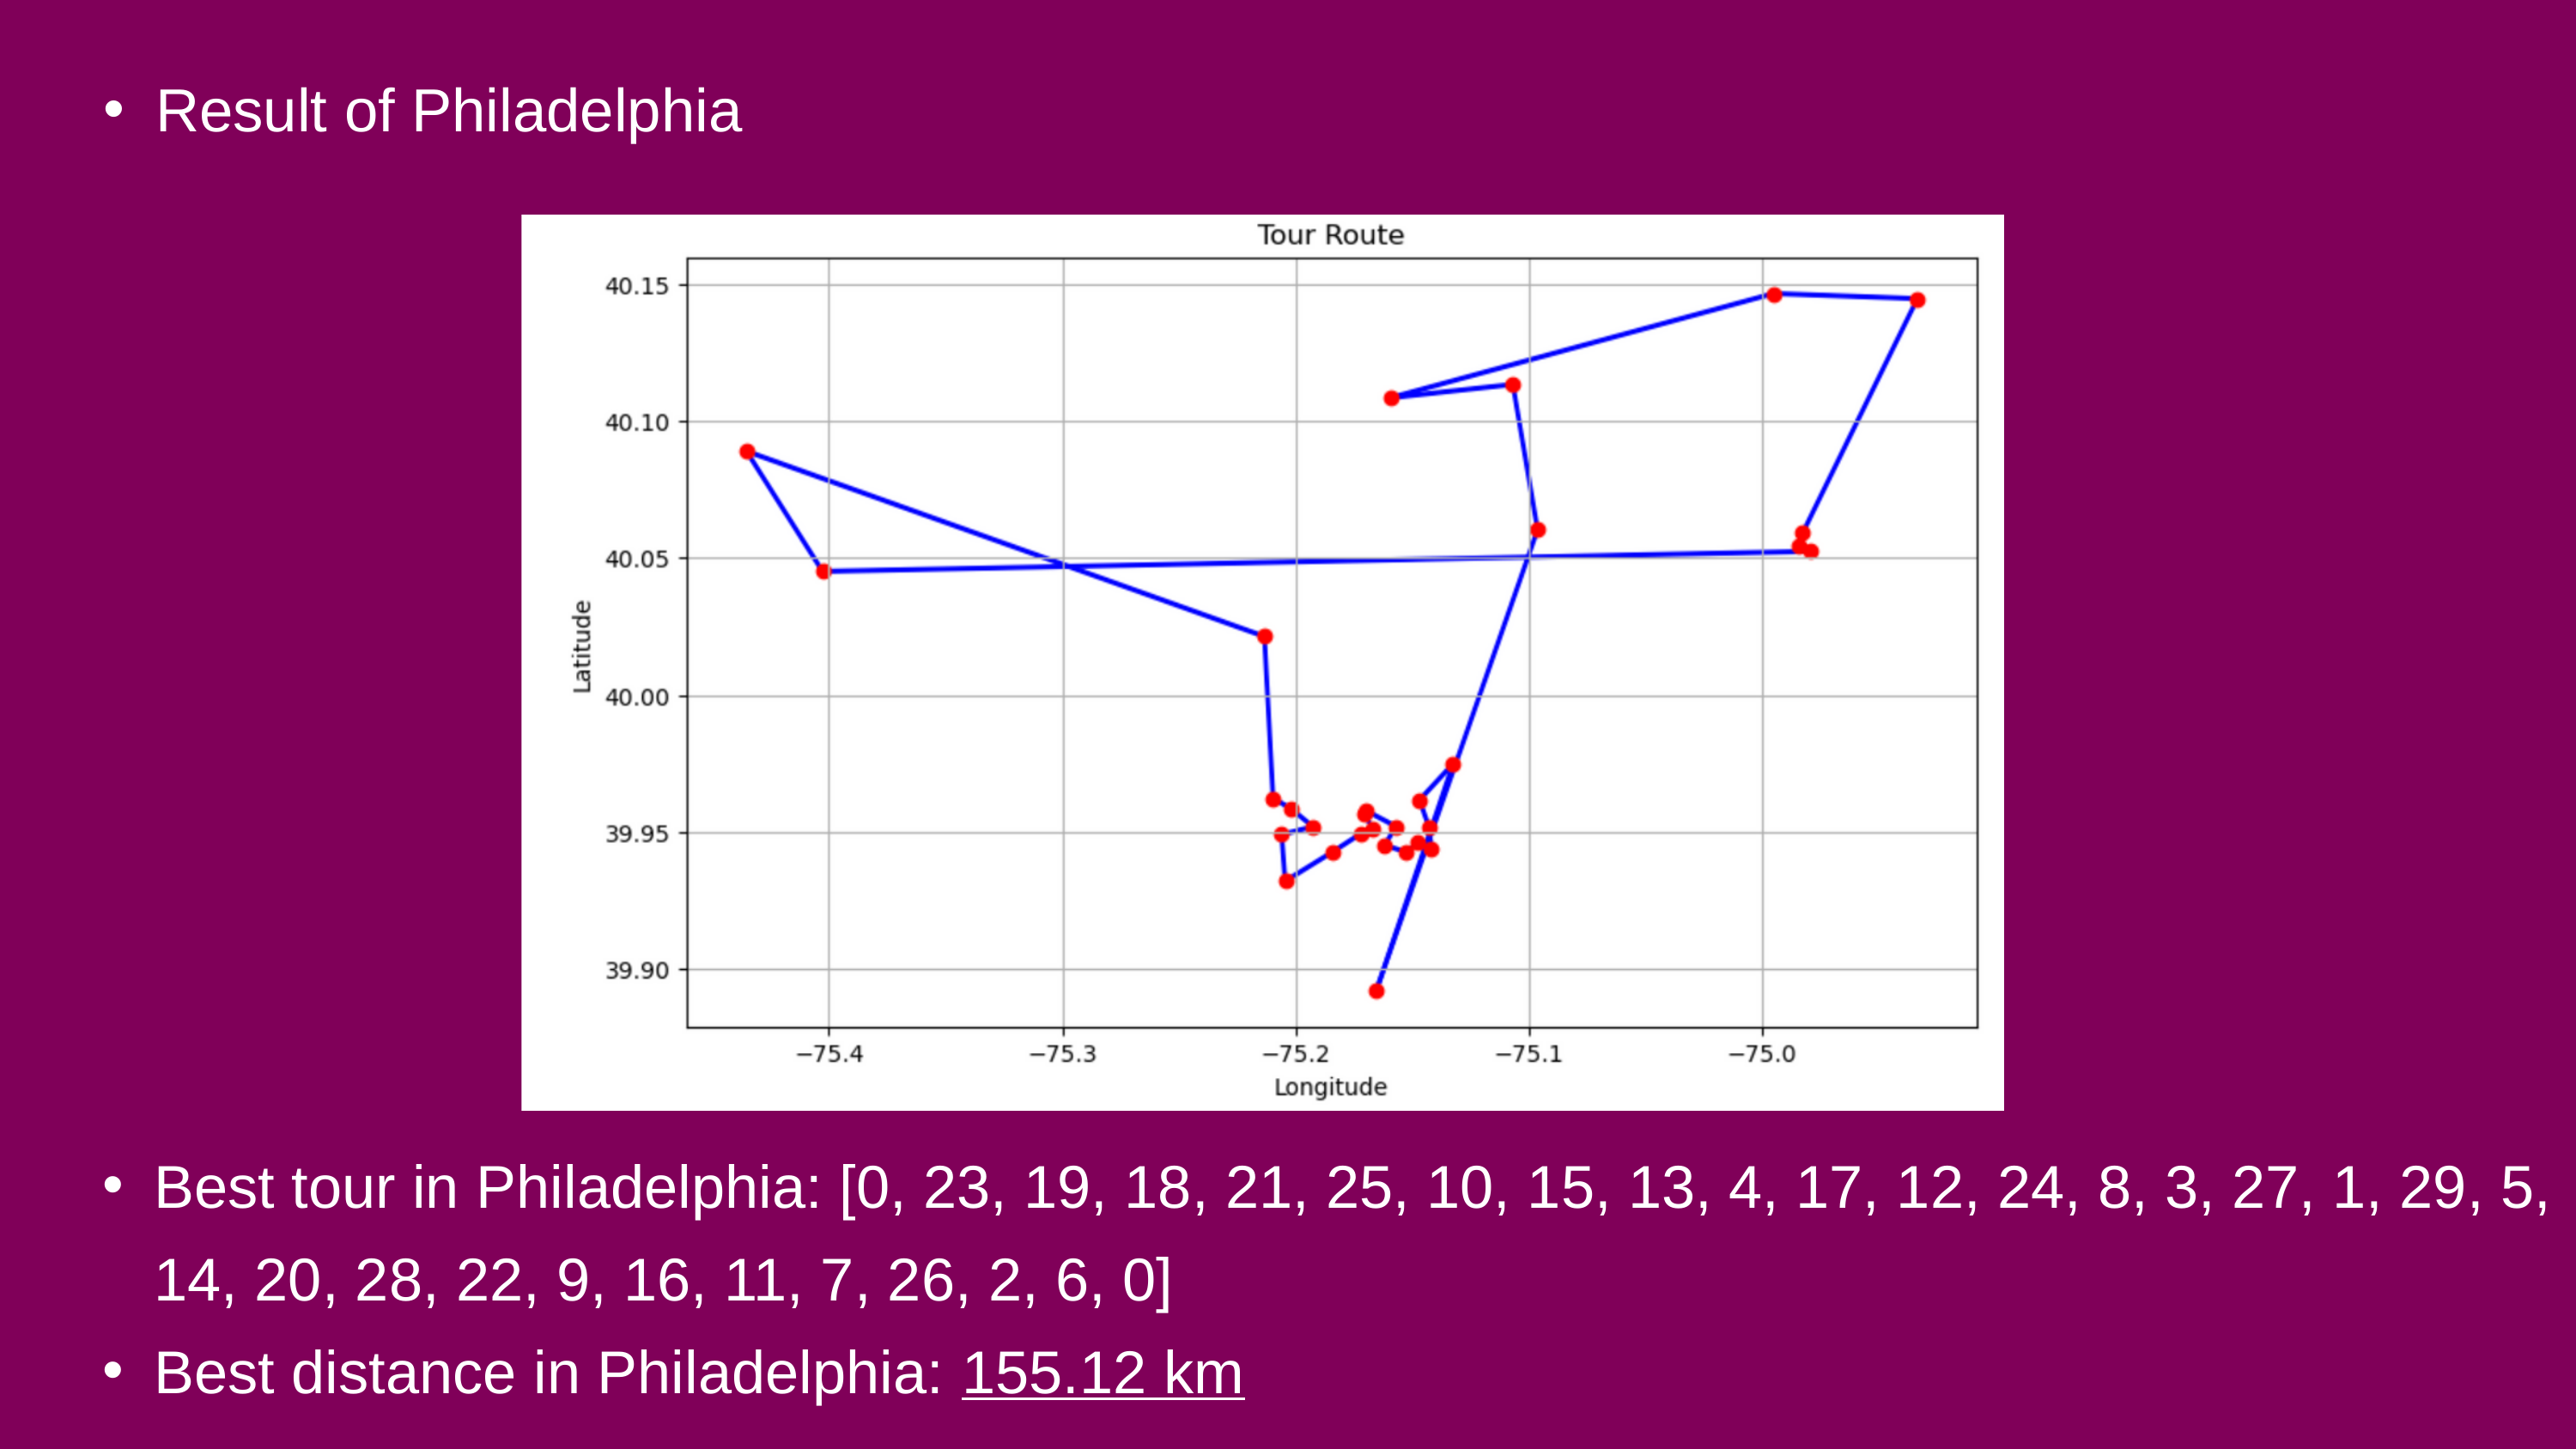

Result of Philadelphia

Best tour in Philadelphia: [0, 23, 19, 18, 21, 25, 10, 15, 13, 4, 17, 12, 24, 8, 3, 27, 1, 29, 5, 14, 20, 28, 22, 9, 16, 11, 7, 26, 2, 6, 0]
Best distance in Philadelphia: 155.12 km